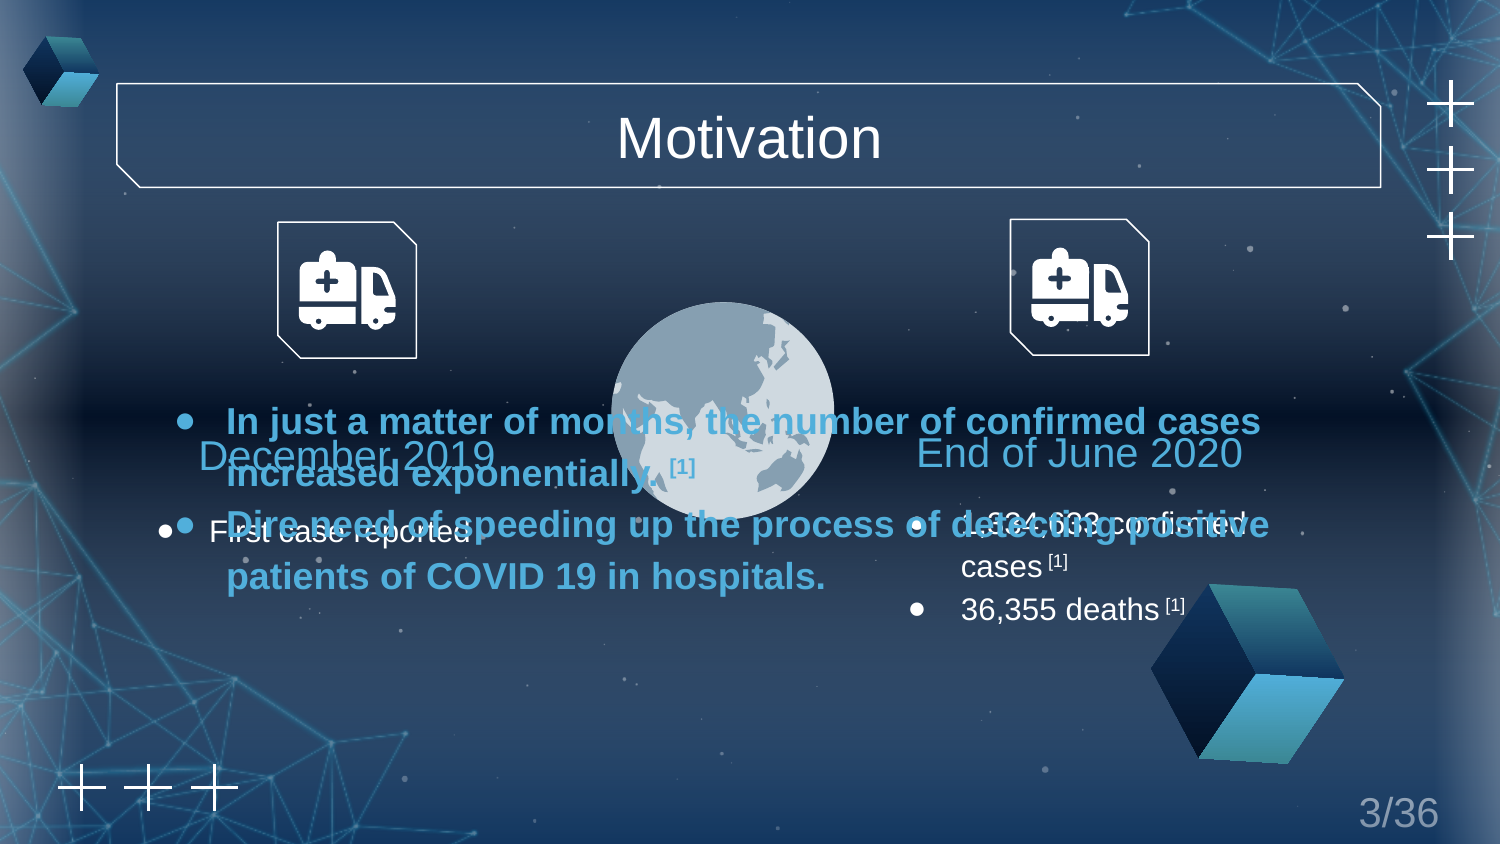

Motivation

End of June 2020
# December 2019
In just a matter of months, the number of confirmed cases increased exponentially. [1]
Dire need of speeding up the process of detecting positive patients of COVID 19 in hospitals.

1,334,633 confirmed cases [1]
36,355 deaths [1]

First case reported